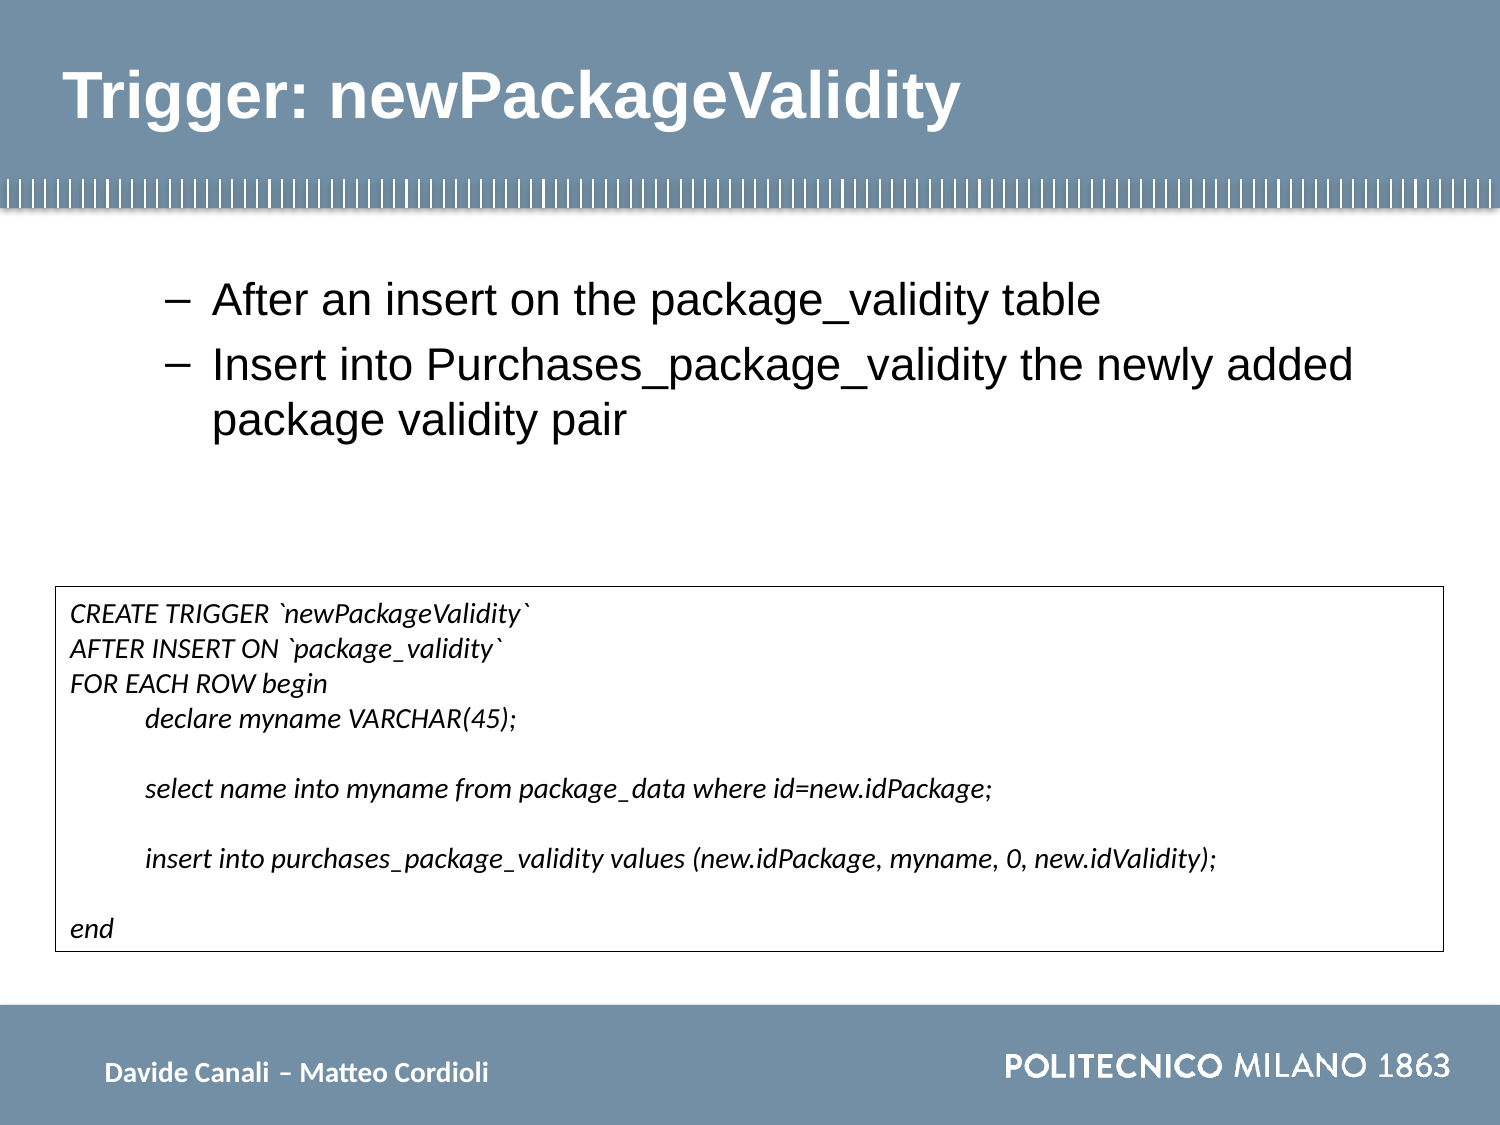

# Trigger: newPackageValidity
After an insert on the package_validity table
Insert into Purchases_package_validity the newly added package validity pair
CREATE TRIGGER `newPackageValidity`
AFTER INSERT ON `package_validity`
FOR EACH ROW begin
declare myname VARCHAR(45);

select name into myname from package_data where id=new.idPackage;

insert into purchases_package_validity values (new.idPackage, myname, 0, new.idValidity);
end
Davide Canali – Matteo Cordioli